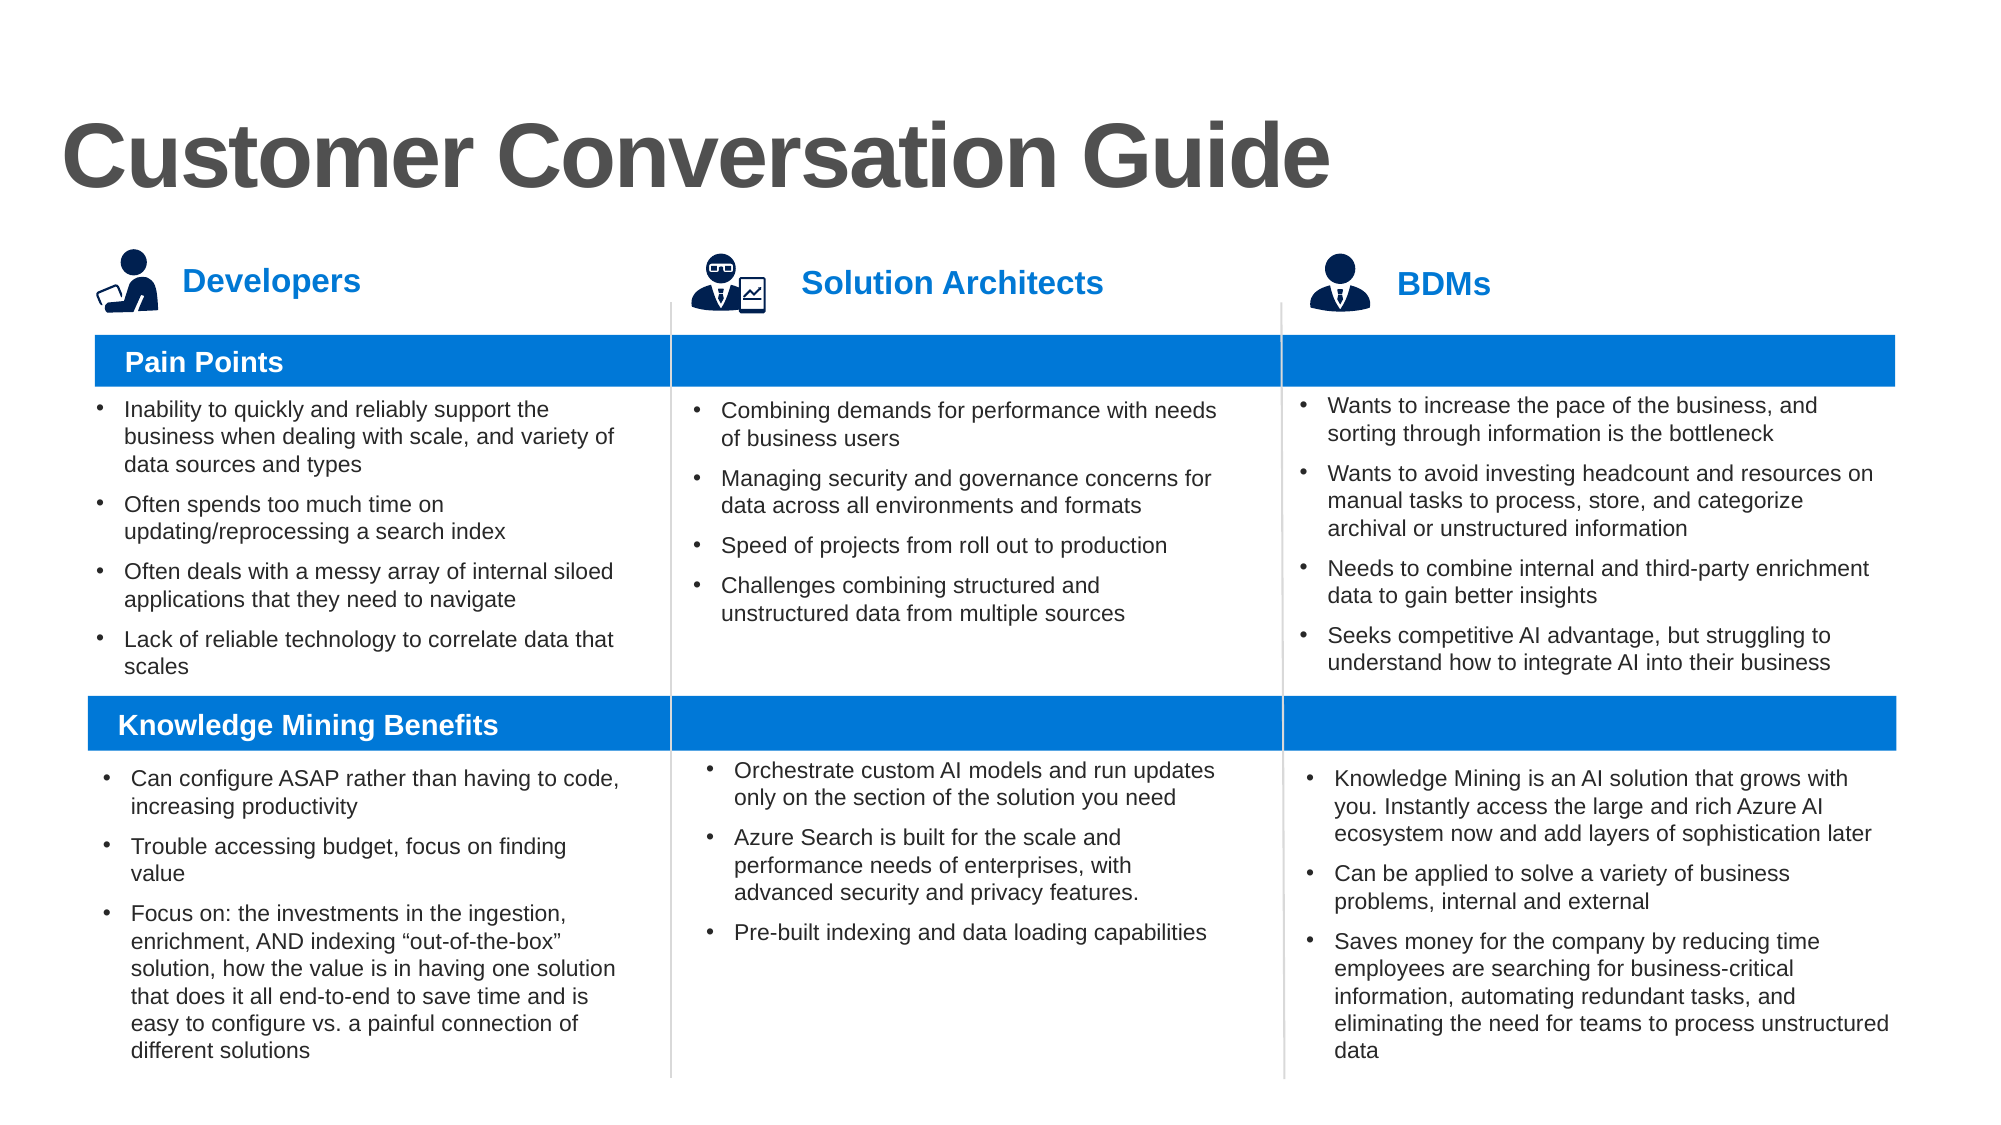

# Customer Conversation Guide

Developers
Solution Architects
BDMs
Pain Points
Wants to increase the pace of the business, and sorting through information is the bottleneck
Wants to avoid investing headcount and resources on manual tasks to process, store, and categorize archival or unstructured information
Needs to combine internal and third-party enrichment data to gain better insights
Seeks competitive AI advantage, but struggling to understand how to integrate AI into their business
Inability to quickly and reliably support the business when dealing with scale, and variety of data sources and types
Often spends too much time on updating/reprocessing a search index
Often deals with a messy array of internal siloed applications that they need to navigate
Lack of reliable technology to correlate data that scales
Combining demands for performance with needs of business users
Managing security and governance concerns for data across all environments and formats
Speed of projects from roll out to production
Challenges combining structured and unstructured data from multiple sources

Knowledge Mining Benefits
Orchestrate custom AI models and run updates only on the section of the solution you need
Azure Search is built for the scale and performance needs of enterprises, with advanced security and privacy features.
Pre-built indexing and data loading capabilities
Can configure ASAP rather than having to code, increasing productivity
Trouble accessing budget, focus on finding value
Focus on: the investments in the ingestion, enrichment, AND indexing “out-of-the-box” solution, how the value is in having one solution that does it all end-to-end to save time and is easy to configure vs. a painful connection of different solutions
Knowledge Mining is an AI solution that grows with you. Instantly access the large and rich Azure AI ecosystem now and add layers of sophistication later
Can be applied to solve a variety of business problems, internal and external
Saves money for the company by reducing time employees are searching for business-critical information, automating redundant tasks, and eliminating the need for teams to process unstructured data